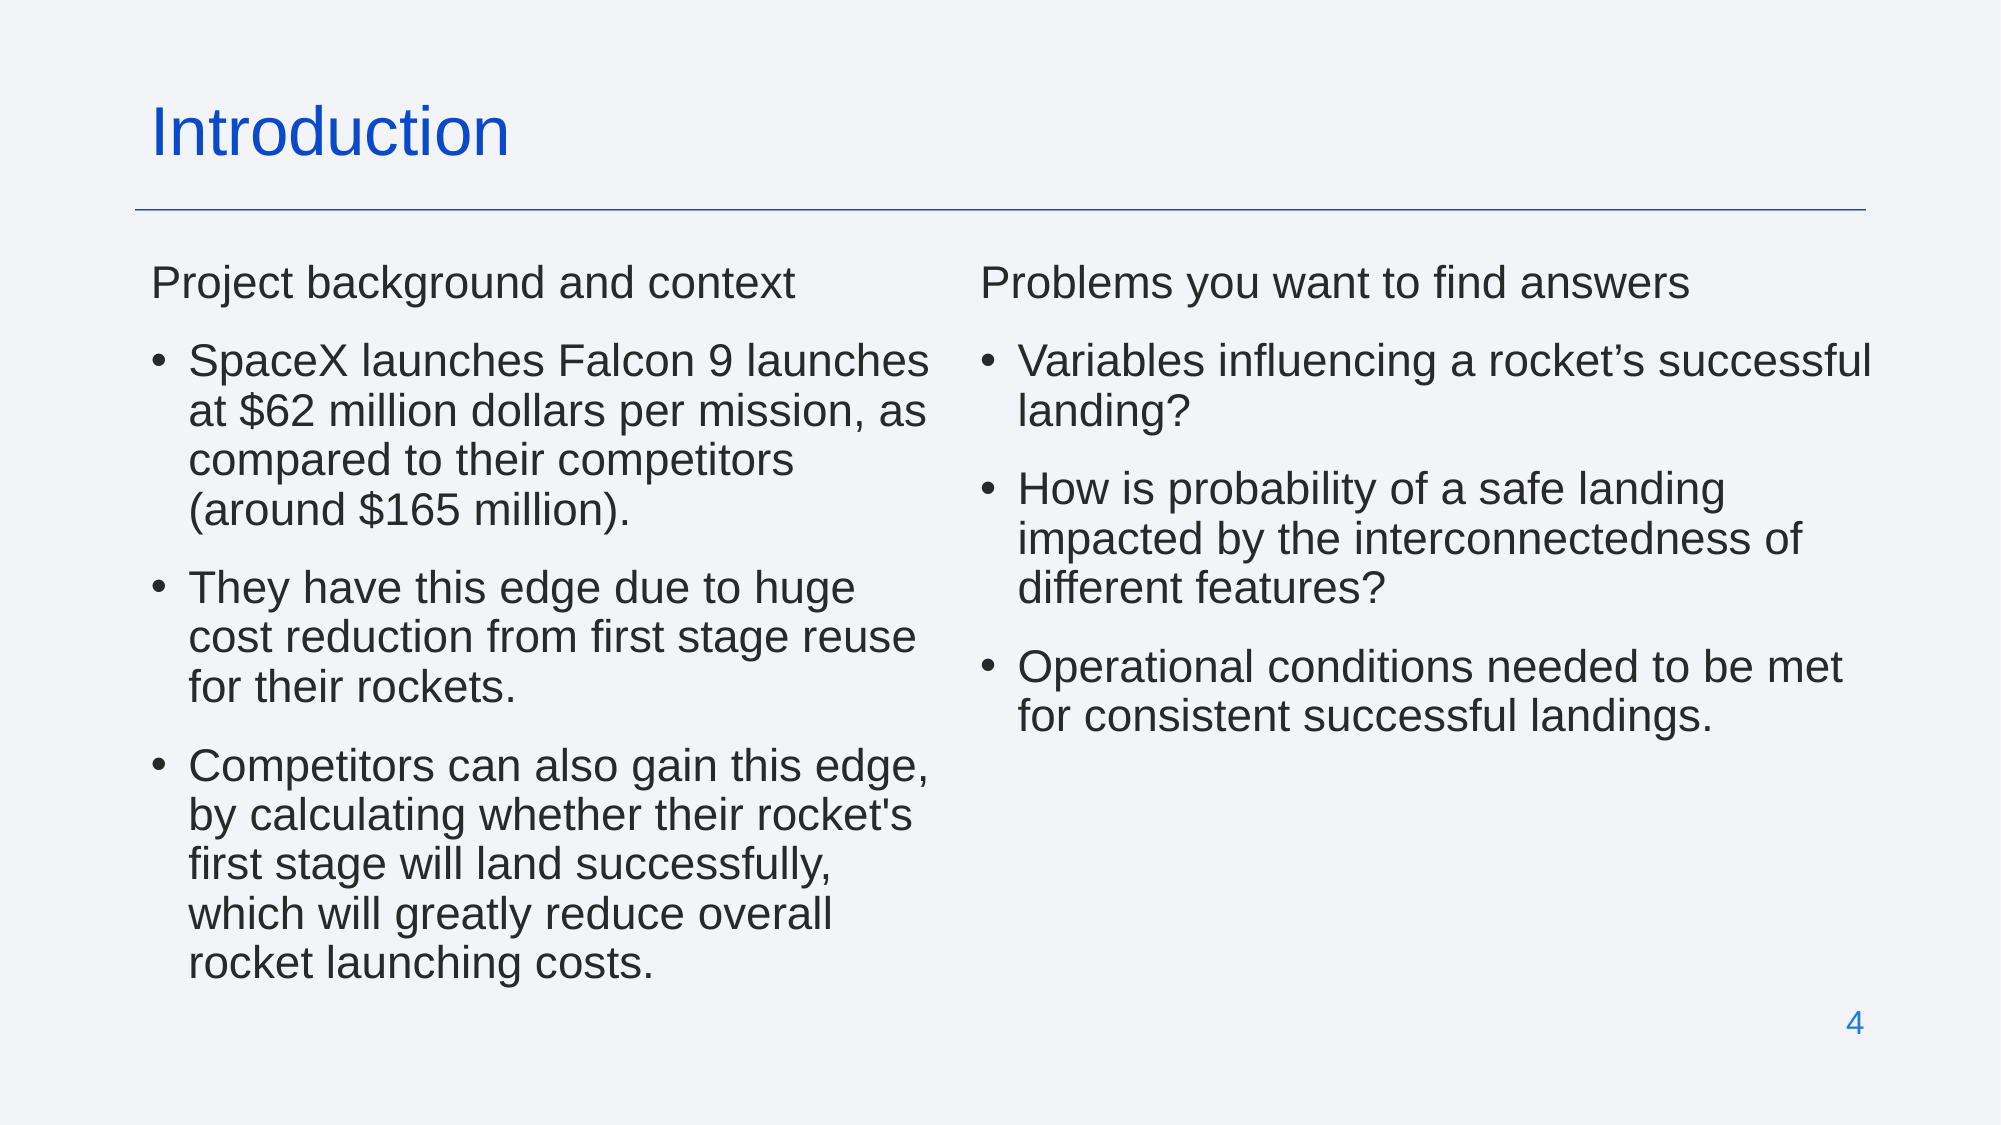

Introduction
Problems you want to find answers
Variables influencing a rocket’s successful landing?
How is probability of a safe landing impacted by the interconnectedness of different features?
Operational conditions needed to be met for consistent successful landings.
Project background and context
SpaceX launches Falcon 9 launches at $62 million dollars per mission, as compared to their competitors (around $165 million).
They have this edge due to huge cost reduction from first stage reuse for their rockets.
Competitors can also gain this edge, by calculating whether their rocket's first stage will land successfully, which will greatly reduce overall rocket launching costs.
4